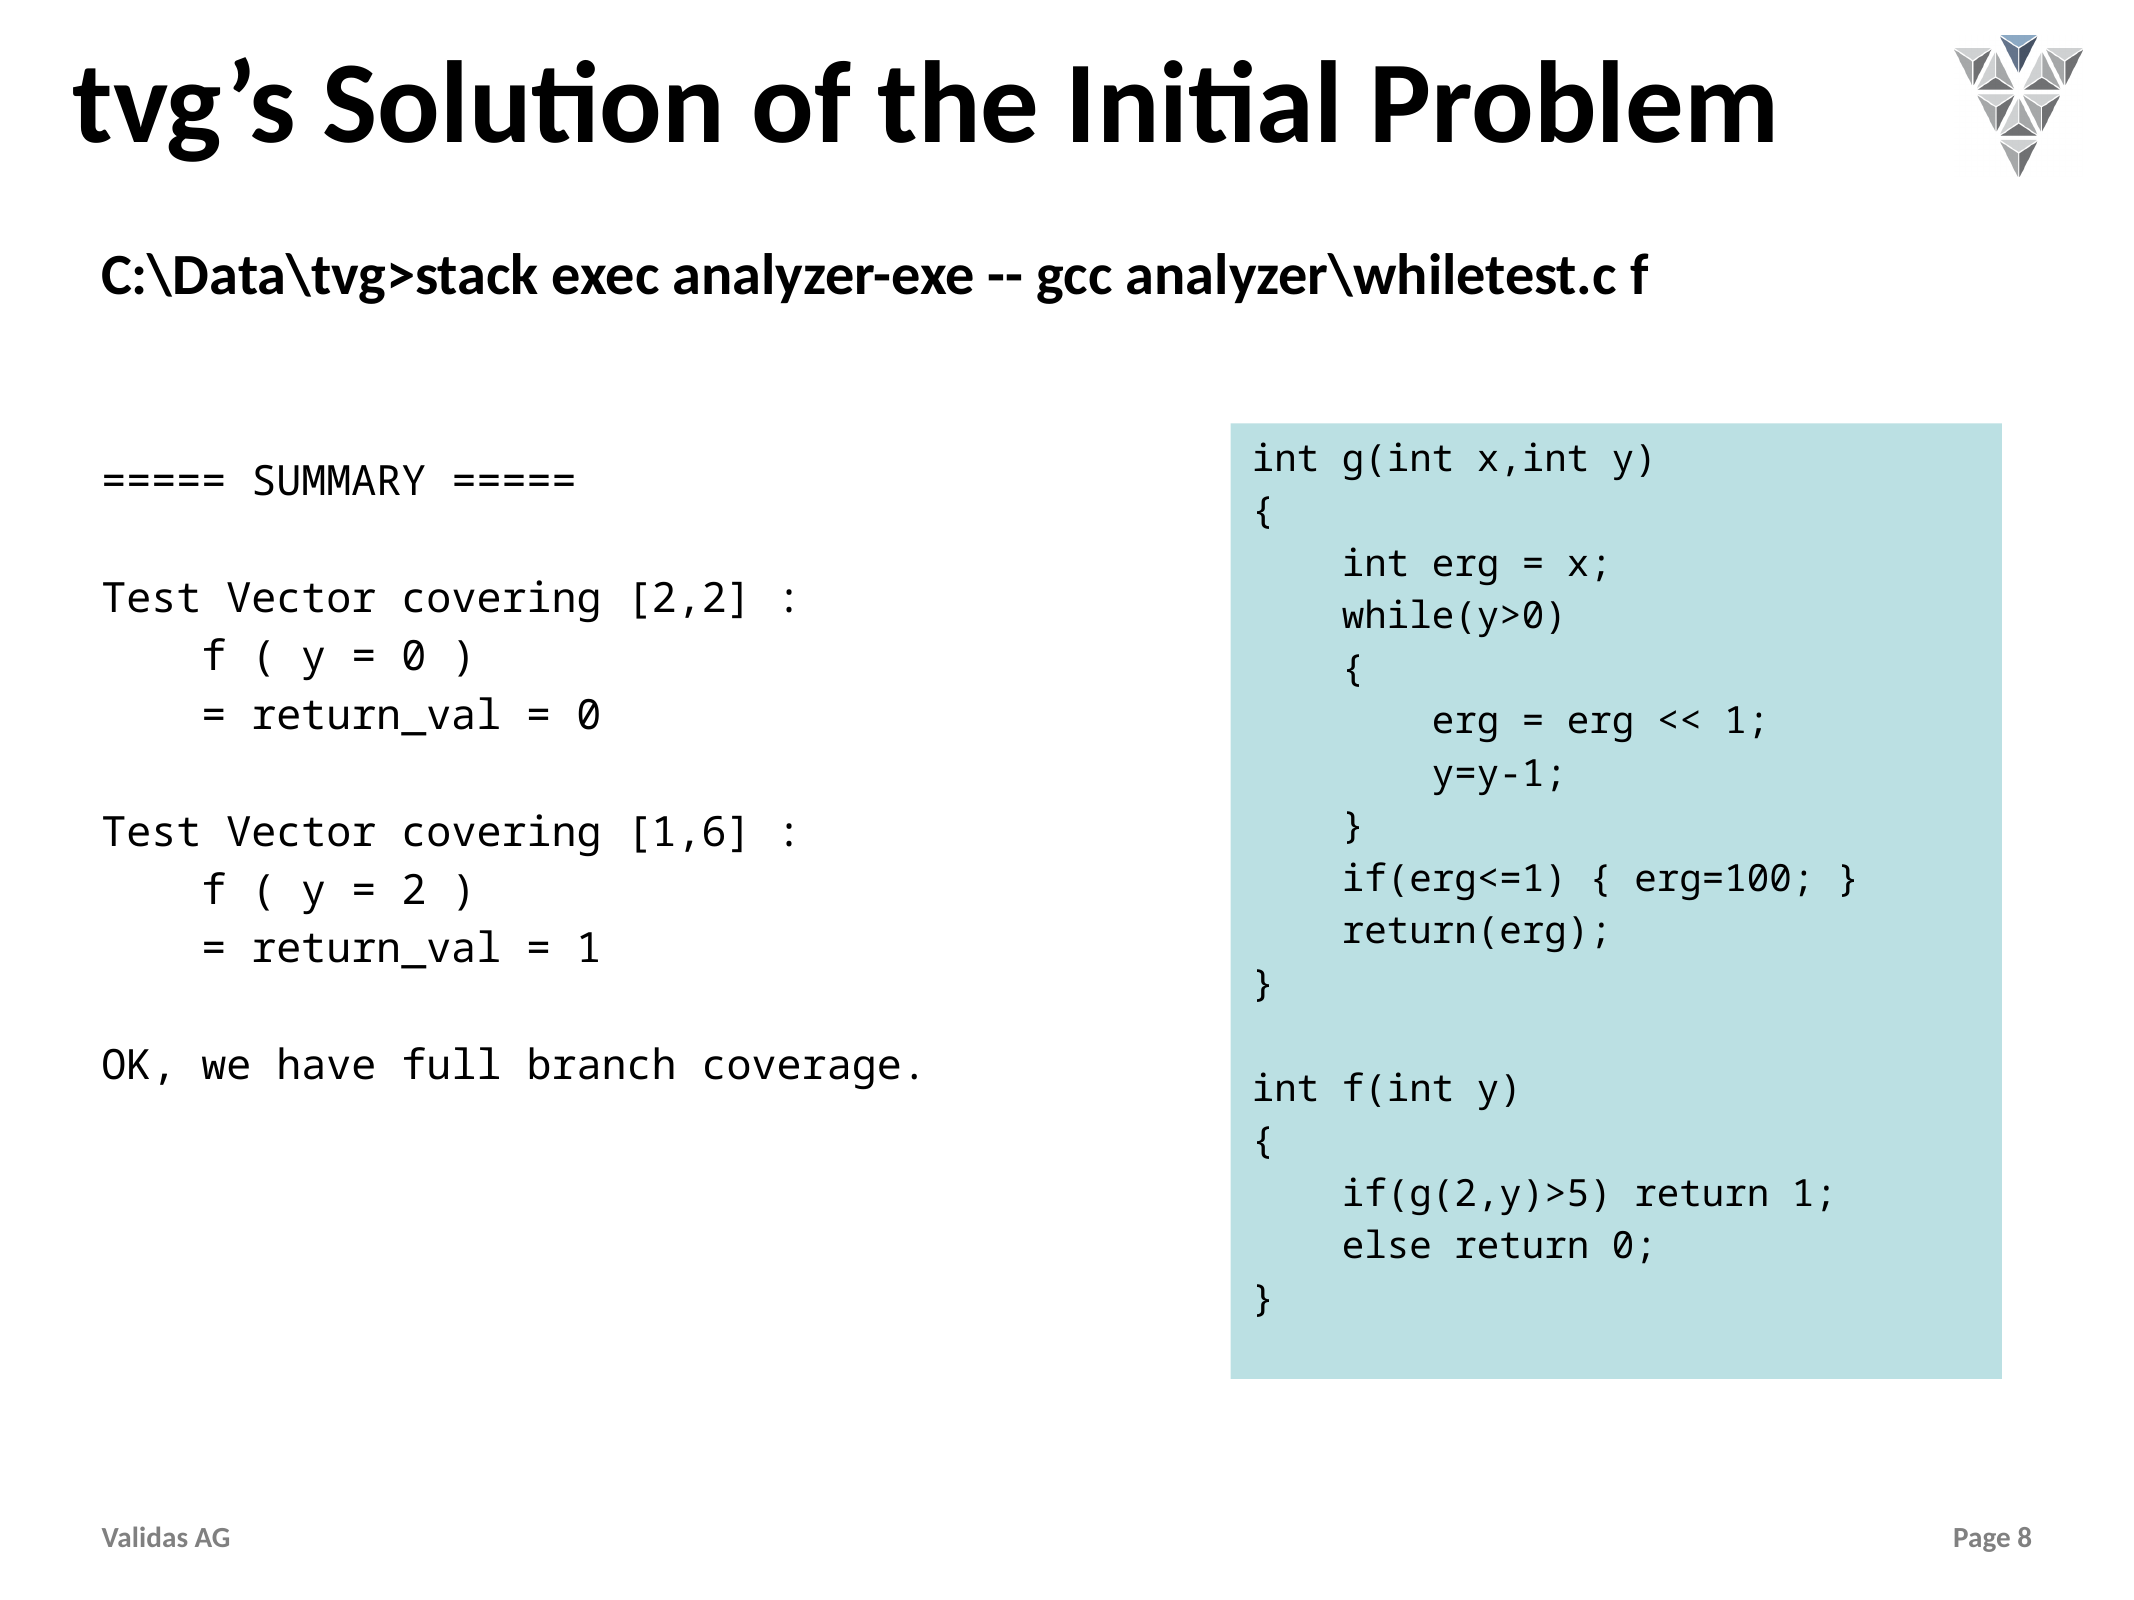

# tvg’s Solution of the Initial Problem
C:\Data\tvg>stack exec analyzer-exe -- gcc analyzer\whiletest.c f

===== SUMMARY =====

Test Vector covering [2,2] :
    f ( y = 0 )
    = return_val = 0

Test Vector covering [1,6] :
    f ( y = 2 )
    = return_val = 1

OK, we have full branch coverage.

int g(int x,int y)
{
    int erg = x;
    while(y>0)
    {
        erg = erg << 1;
        y=y-1;
    }
    if(erg<=1) { erg=100; }
    return(erg);
}

int f(int y)
{
    if(g(2,y)>5) return 1;
    else return 0;
}